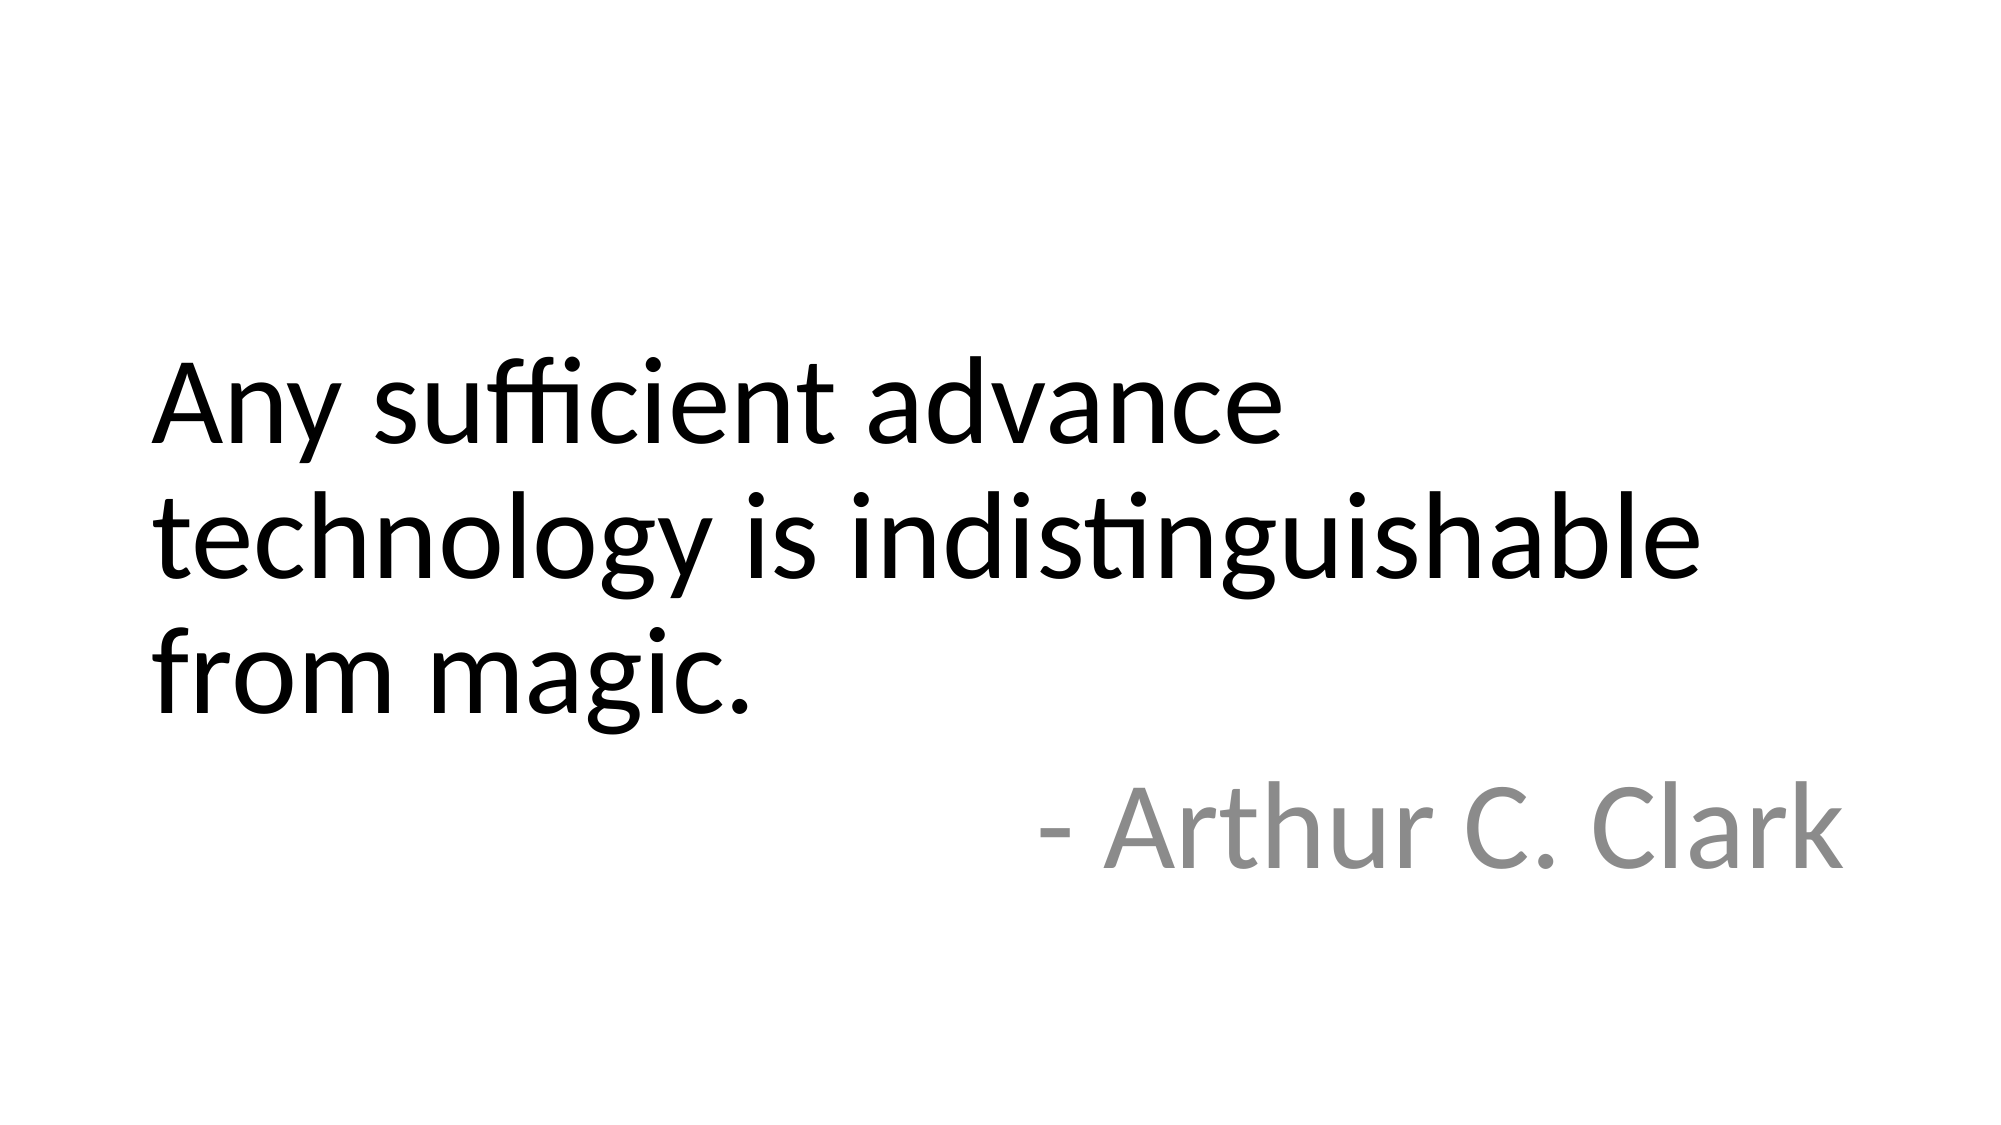

# Any sufficient advance technology is indistinguishable from magic.
- Arthur C. Clark